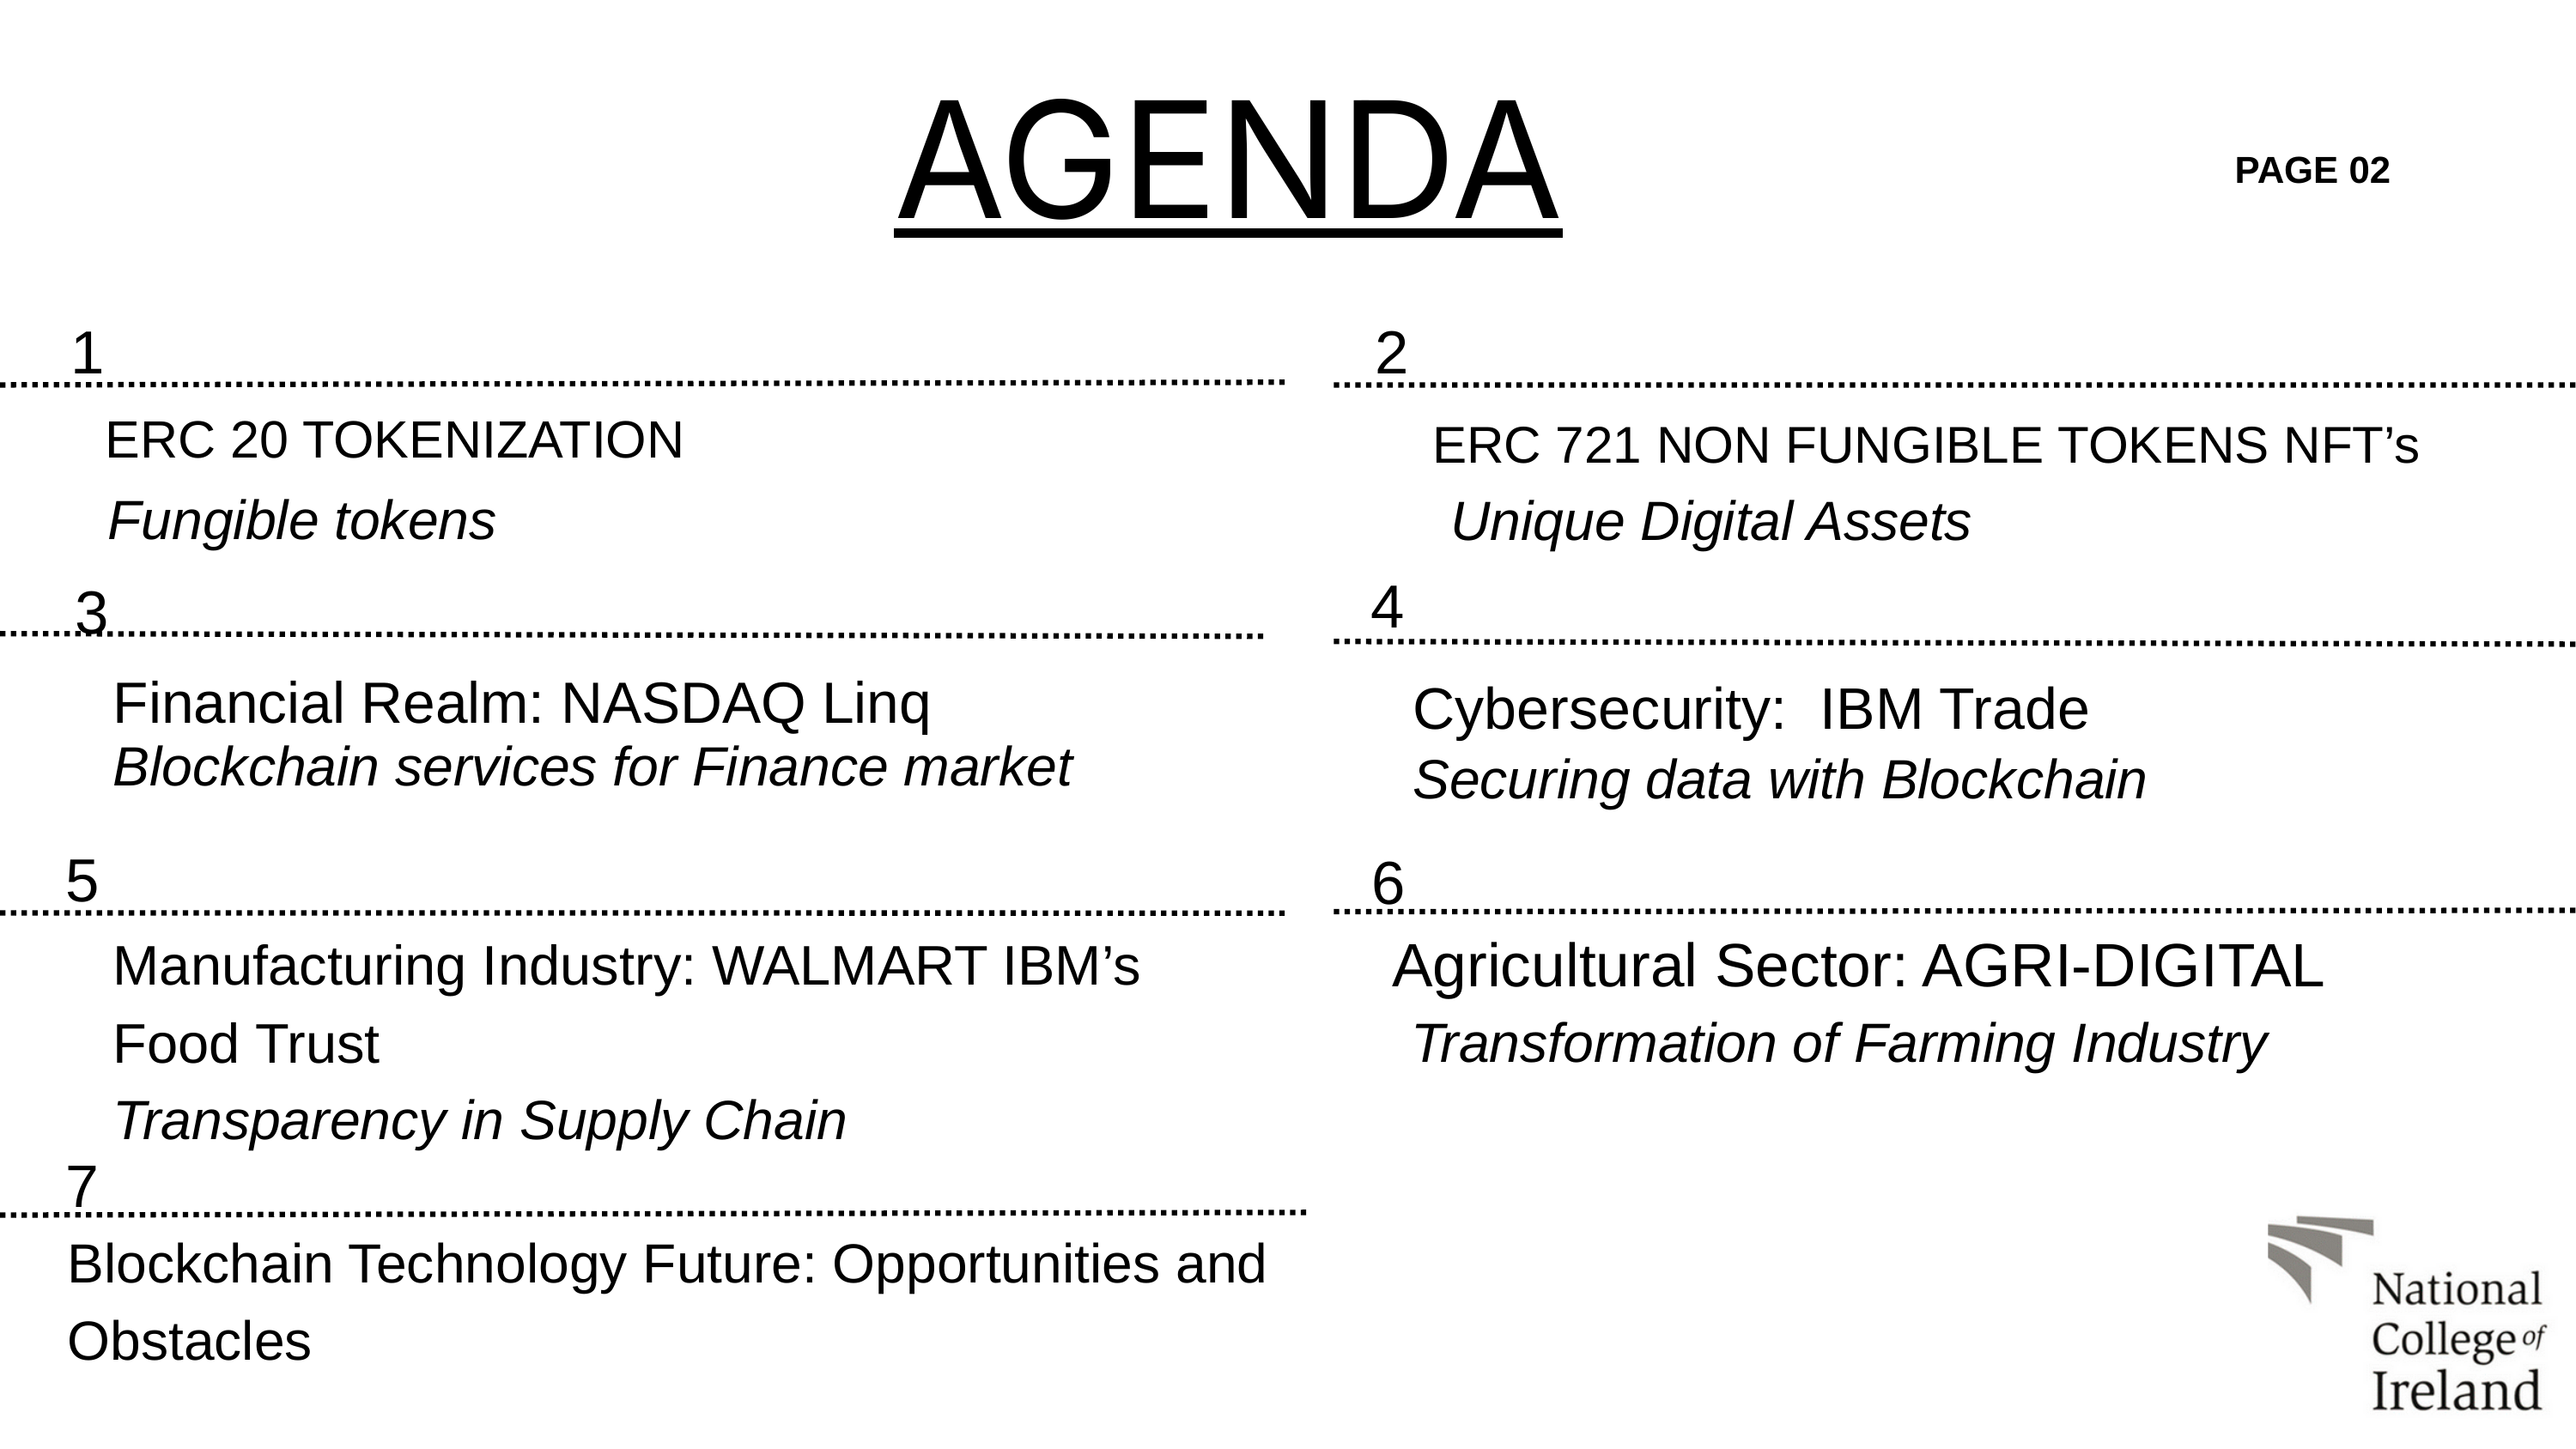

AGENDA
PAGE 02
1
2

ERC 20 TOKENIZATION
ERC 721 NON FUNGIBLE TOKENS NFT’s
Fungible tokens
Unique Digital Assets
4
3

Financial Realm: NASDAQ Linq
Cybersecurity:  IBM Trade
Blockchain services for Finance market
Securing data with Blockchain
5
6

Agricultural Sector: AGRI-DIGITAL
Manufacturing Industry: WALMART IBM’s Food Trust
Transformation of Farming Industry
Transparency in Supply Chain
7

Blockchain Technology Future: Opportunities and Obstacles